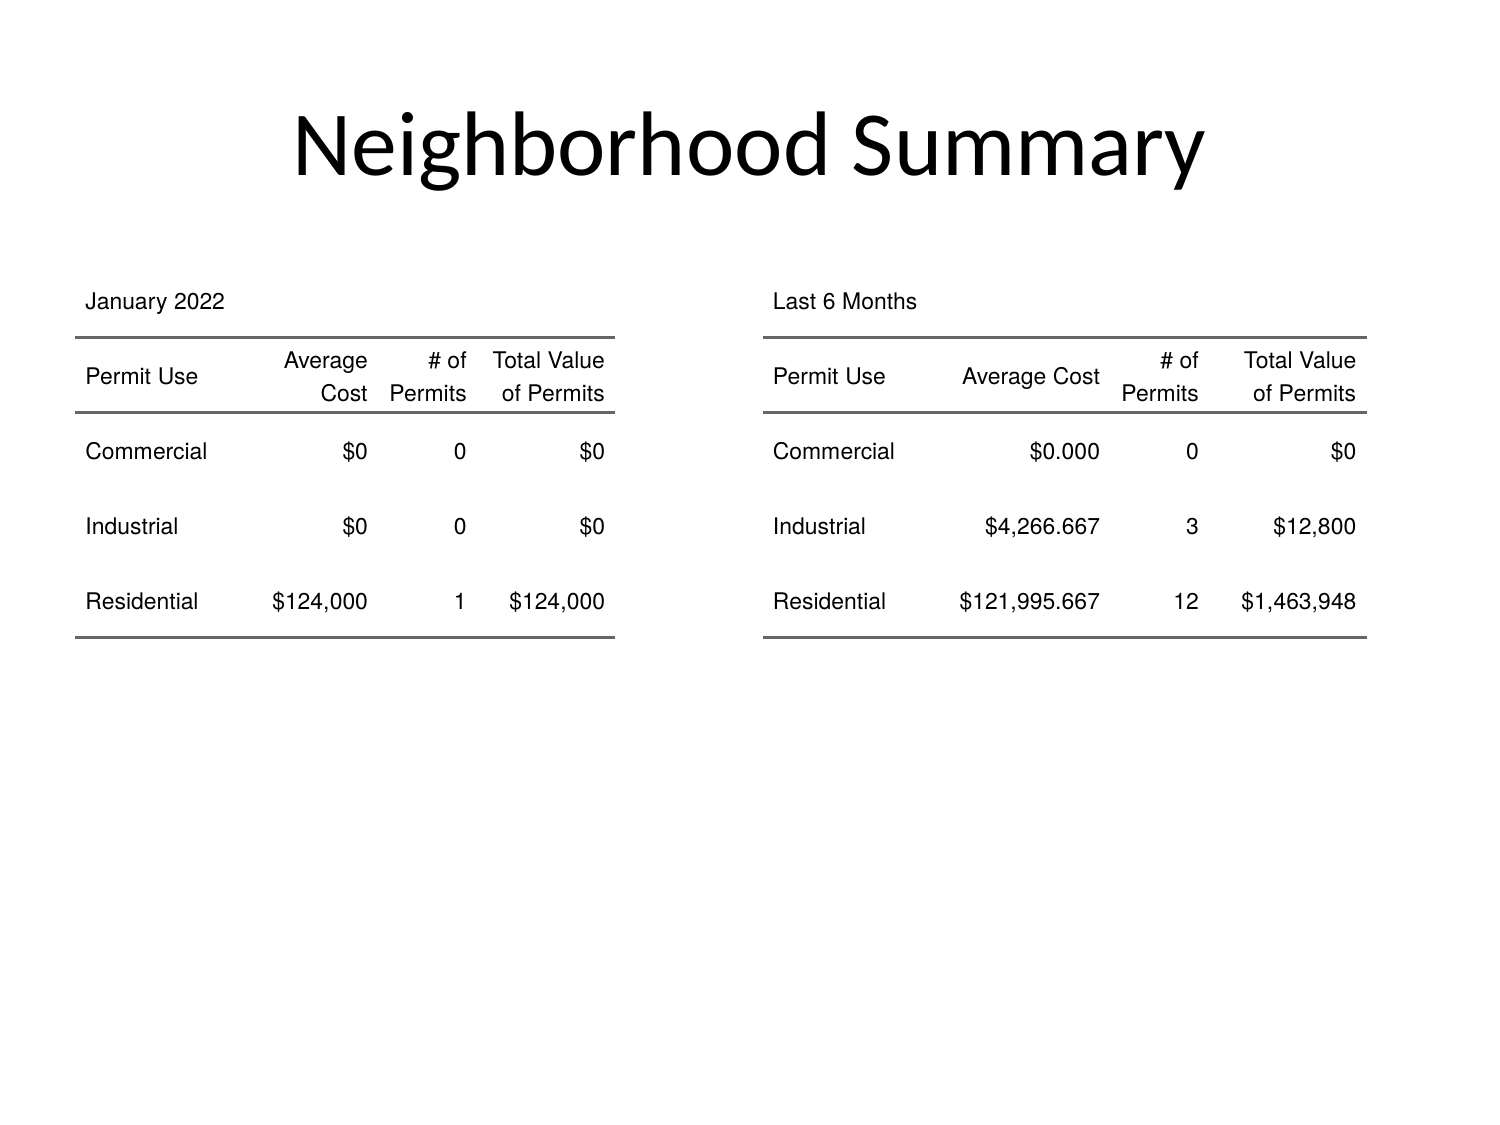

# Neighborhood Summary
| January 2022 | January 2022 | January 2022 | January 2022 |
| --- | --- | --- | --- |
| Permit Use | Average Cost | # of Permits | Total Value of Permits |
| Commercial | $0 | 0 | $0 |
| Industrial | $0 | 0 | $0 |
| Residential | $124,000 | 1 | $124,000 |
| Last 6 Months | Last 6 Months | Last 6 Months | Last 6 Months |
| --- | --- | --- | --- |
| Permit Use | Average Cost | # of Permits | Total Value of Permits |
| Commercial | $0.000 | 0 | $0 |
| Industrial | $4,266.667 | 3 | $12,800 |
| Residential | $121,995.667 | 12 | $1,463,948 |